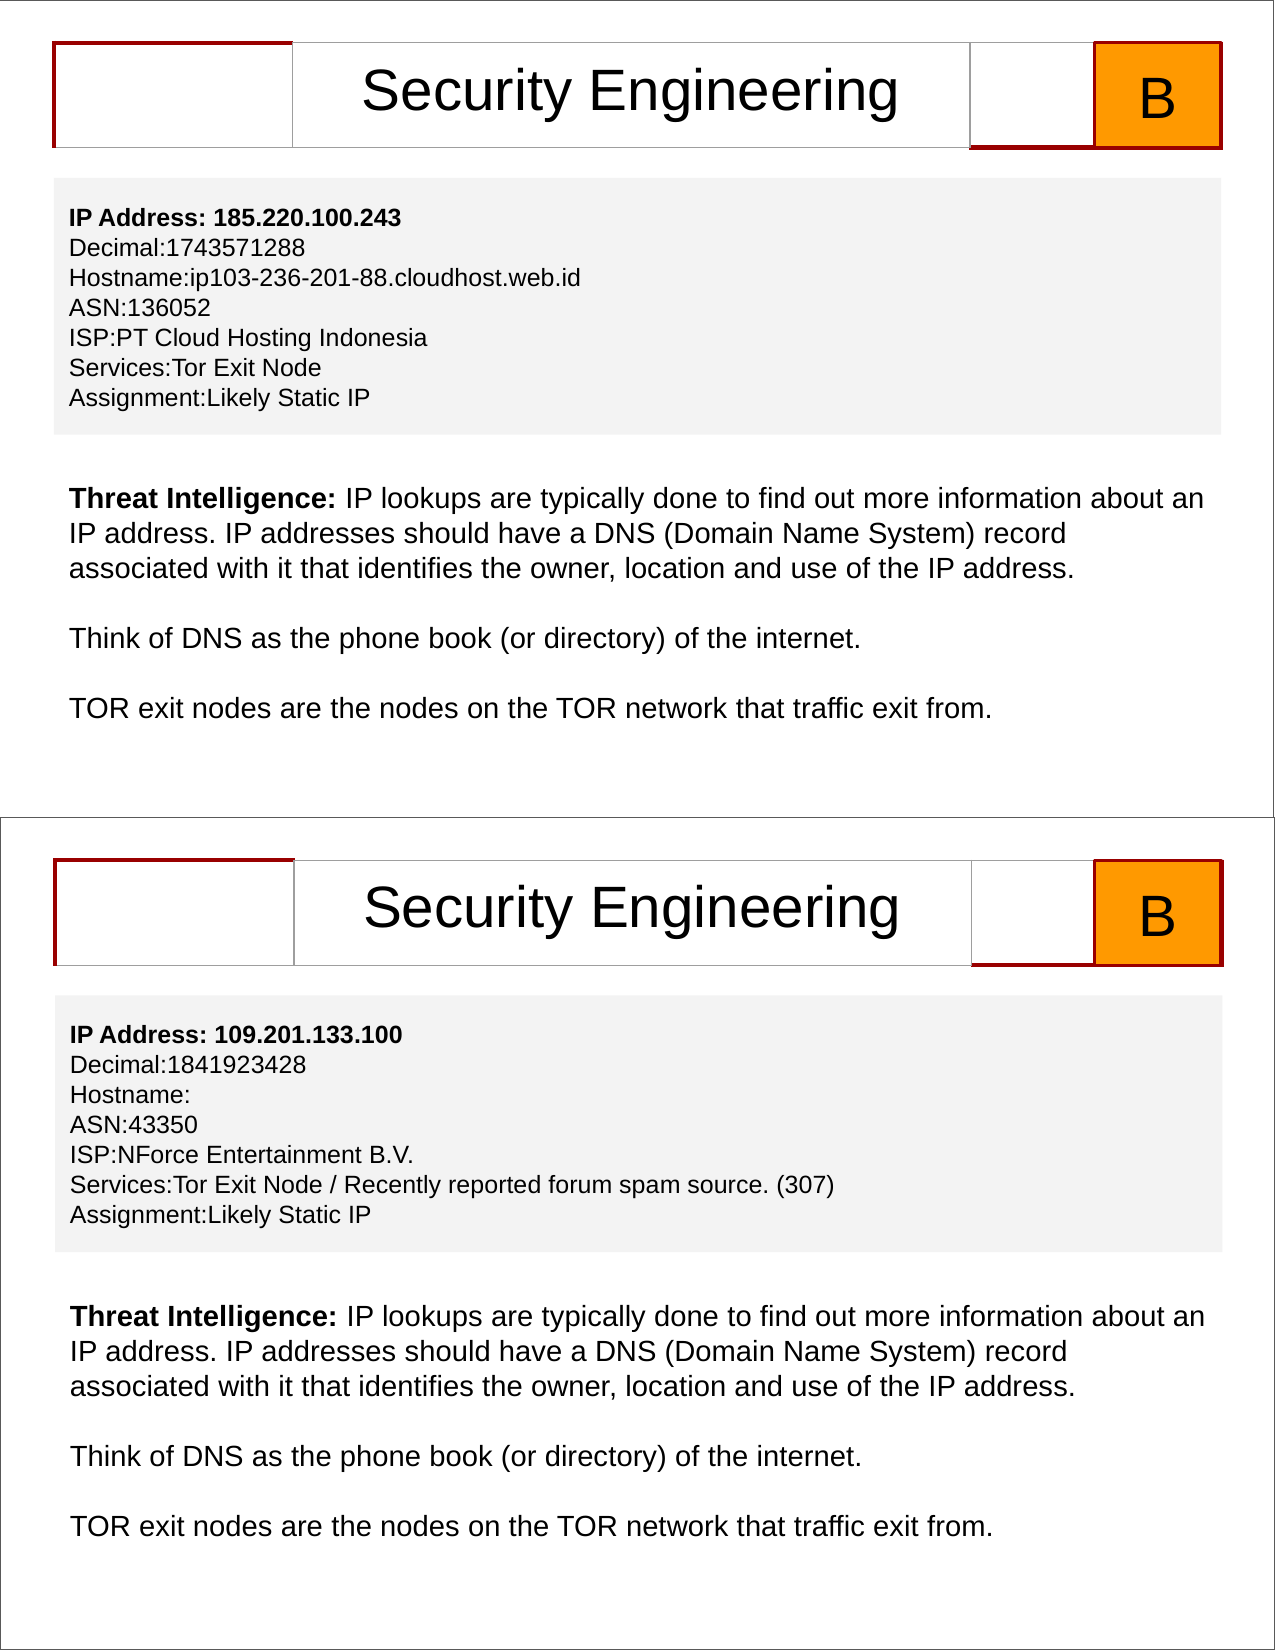

|  | Security Engineering |  |
| --- | --- | --- |
B
IP Address: 185.220.100.243
Decimal:1743571288
Hostname:ip103-236-201-88.cloudhost.web.id
ASN:136052
ISP:PT Cloud Hosting Indonesia
Services:Tor Exit Node
Assignment:Likely Static IP
Threat Intelligence: IP lookups are typically done to find out more information about an IP address. IP addresses should have a DNS (Domain Name System) record associated with it that identifies the owner, location and use of the IP address.

Think of DNS as the phone book (or directory) of the internet.

TOR exit nodes are the nodes on the TOR network that traffic exit from.

|  | Security Engineering |  |
| --- | --- | --- |
B
IP Address: 109.201.133.100
Decimal:1841923428
Hostname:
ASN:43350
ISP:NForce Entertainment B.V.
Services:Tor Exit Node / Recently reported forum spam source. (307)
Assignment:Likely Static IP
Threat Intelligence: IP lookups are typically done to find out more information about an IP address. IP addresses should have a DNS (Domain Name System) record associated with it that identifies the owner, location and use of the IP address.

Think of DNS as the phone book (or directory) of the internet.

TOR exit nodes are the nodes on the TOR network that traffic exit from.